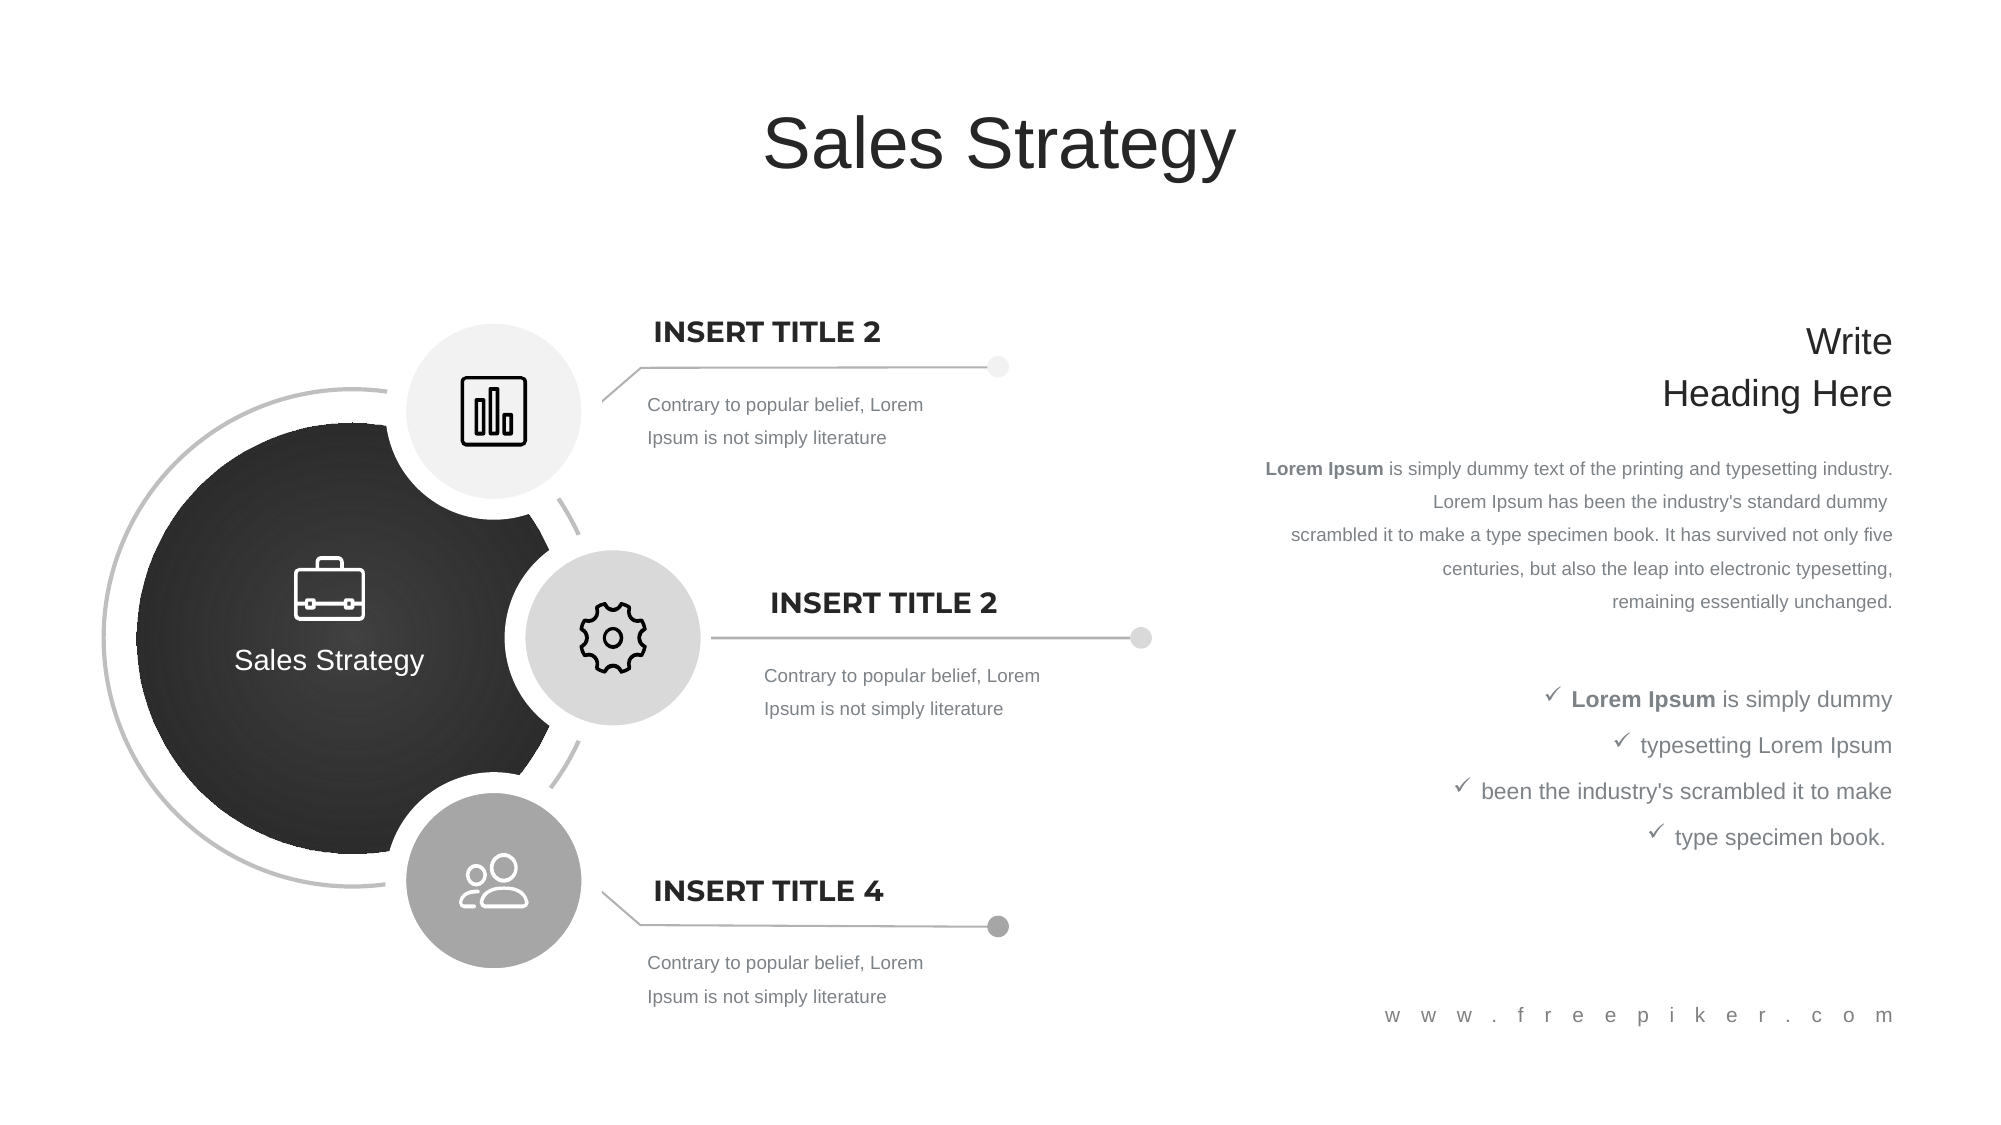

Sales Strategy

INSERT TITLE 2

Contrary to popular belief, Lorem Ipsum is not simply literature

INSERT TITLE 2

Sales Strategy
Contrary to popular belief, Lorem Ipsum is not simply literature

INSERT TITLE 4

Contrary to popular belief, Lorem Ipsum is not simply literature
Write
Heading Here
Lorem Ipsum is simply dummy text of the printing and typesetting industry.
Lorem Ipsum has been the industry's standard dummy
scrambled it to make a type specimen book. It has survived not only five
centuries, but also the leap into electronic typesetting,
remaining essentially unchanged.
Lorem Ipsum is simply dummy
typesetting Lorem Ipsum
been the industry's scrambled it to make
type specimen book.
www.freepiker.com